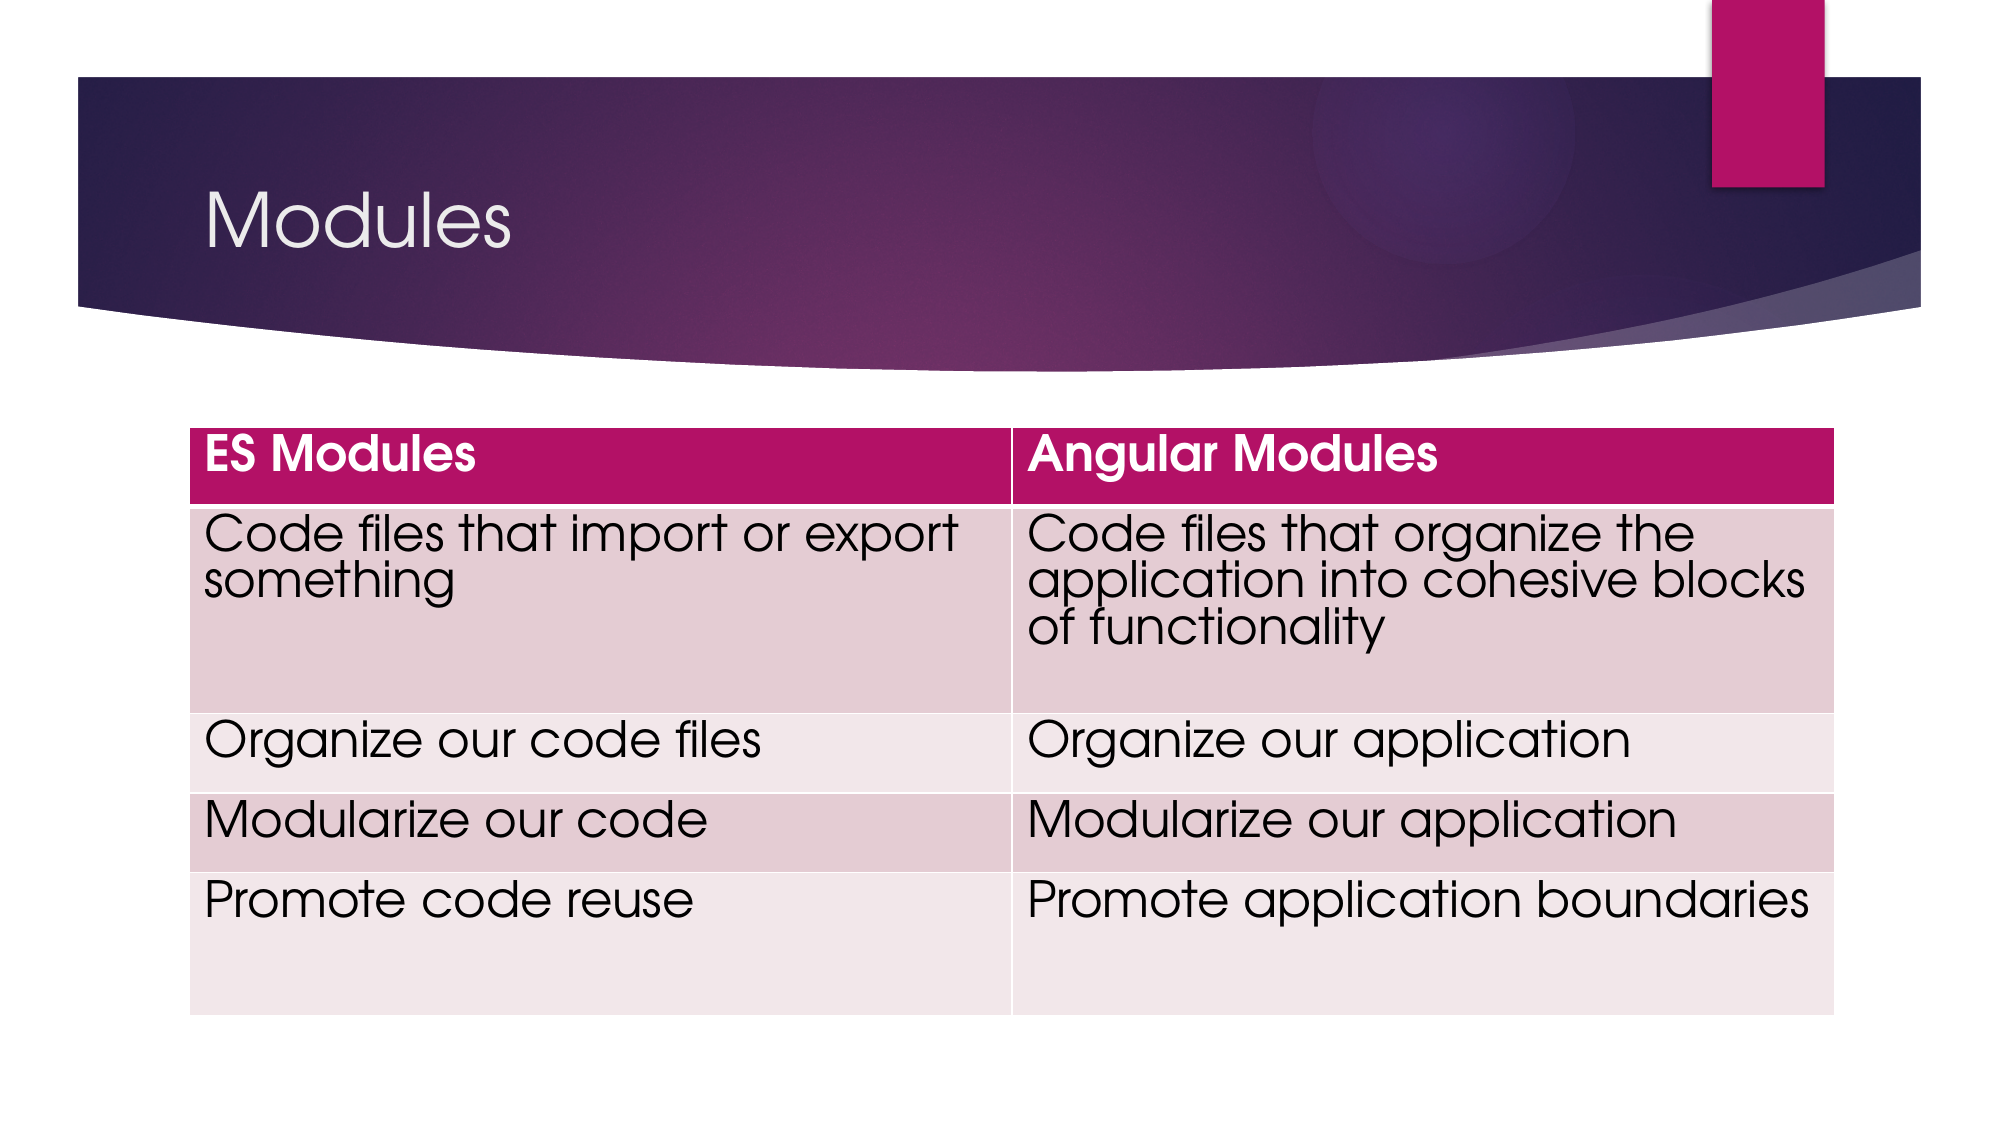

# Modules
| ES Modules | Angular Modules |
| --- | --- |
| Code files that import or export something | Code files that organize the application into cohesive blocks of functionality |
| Organize our code files | Organize our application |
| Modularize our code | Modularize our application |
| Promote code reuse | Promote application boundaries |
s